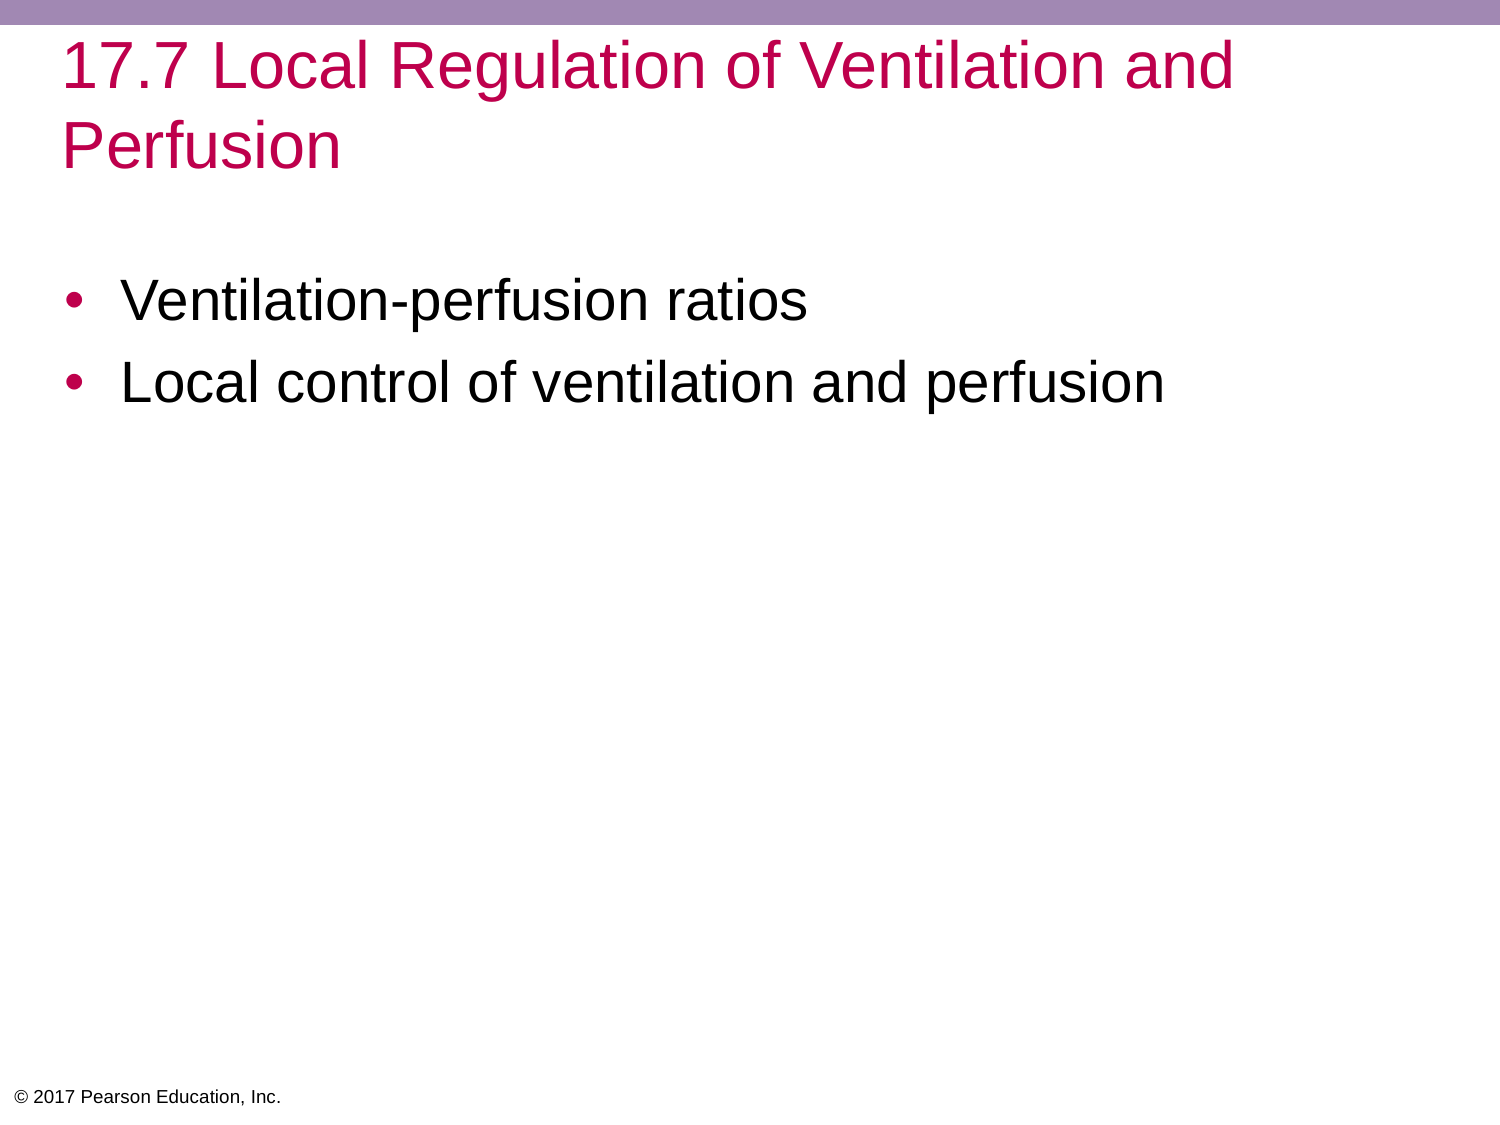

# 17.7	Local Regulation of Ventilation and Perfusion
Ventilation-perfusion ratios
Local control of ventilation and perfusion